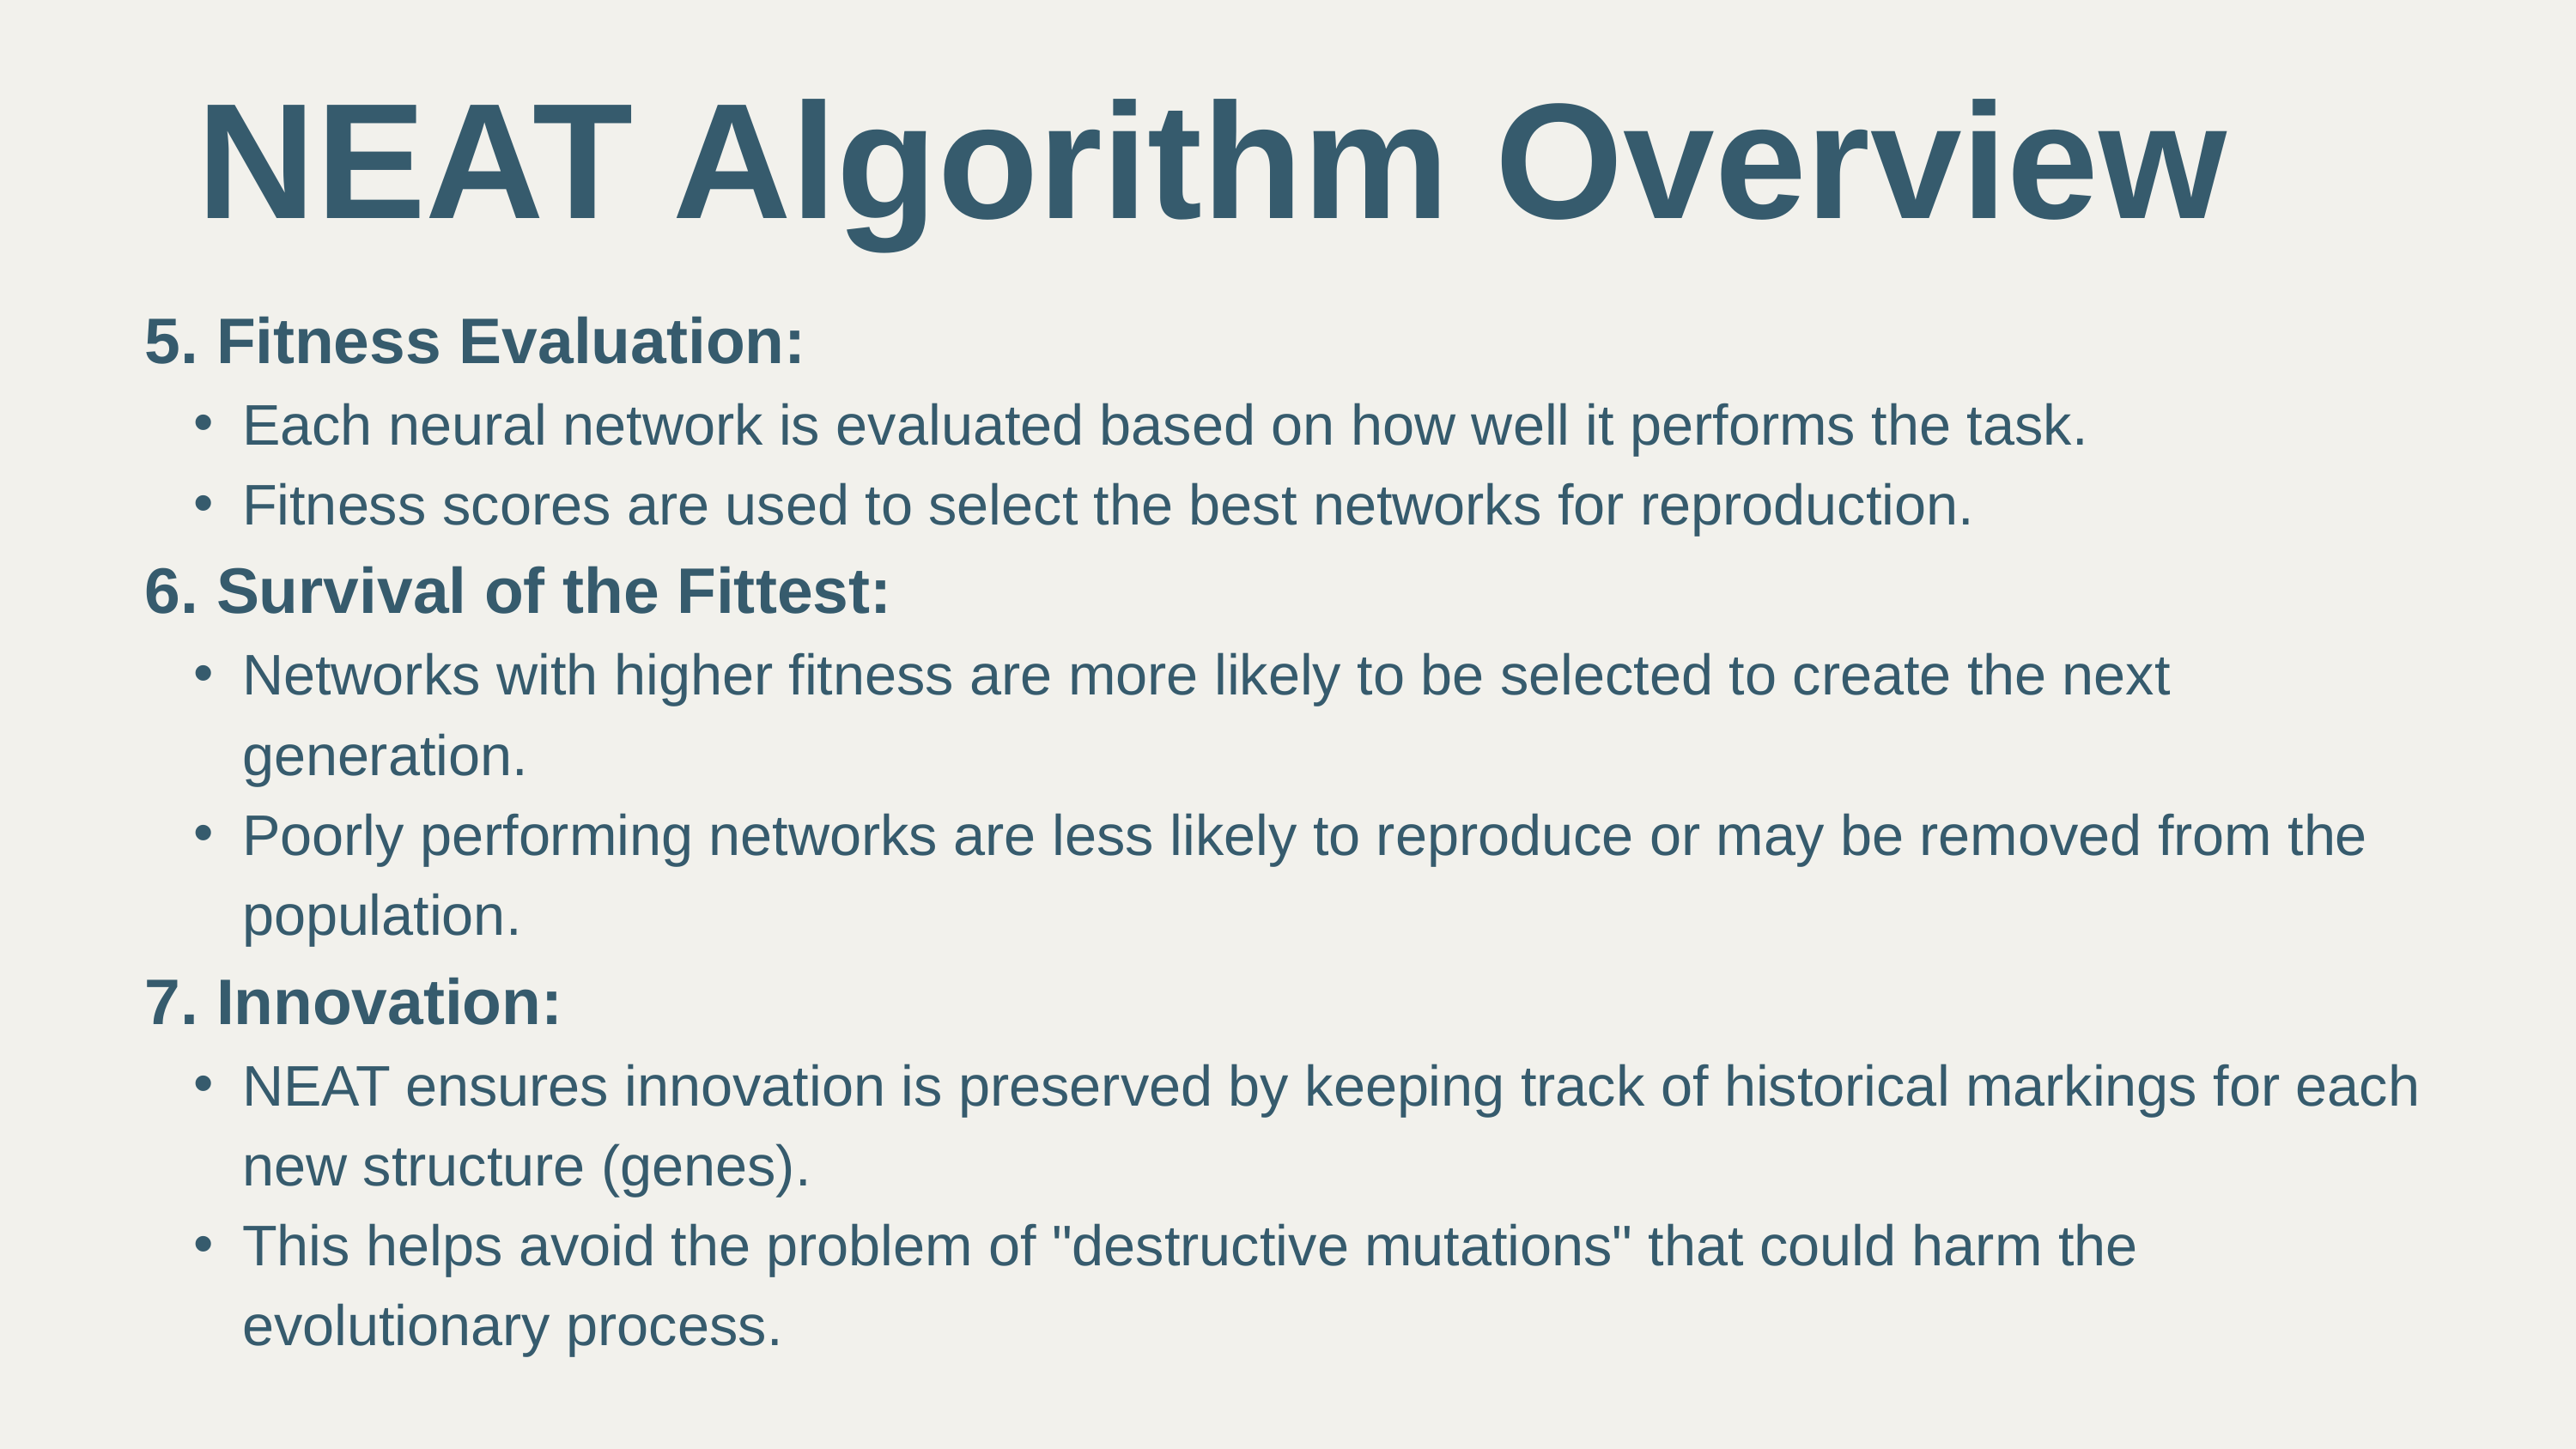

NEAT Algorithm Overview
5. Fitness Evaluation:
Each neural network is evaluated based on how well it performs the task.
Fitness scores are used to select the best networks for reproduction.
6. Survival of the Fittest:
Networks with higher fitness are more likely to be selected to create the next generation.
Poorly performing networks are less likely to reproduce or may be removed from the population.
7. Innovation:
NEAT ensures innovation is preserved by keeping track of historical markings for each new structure (genes).
This helps avoid the problem of "destructive mutations" that could harm the evolutionary process.